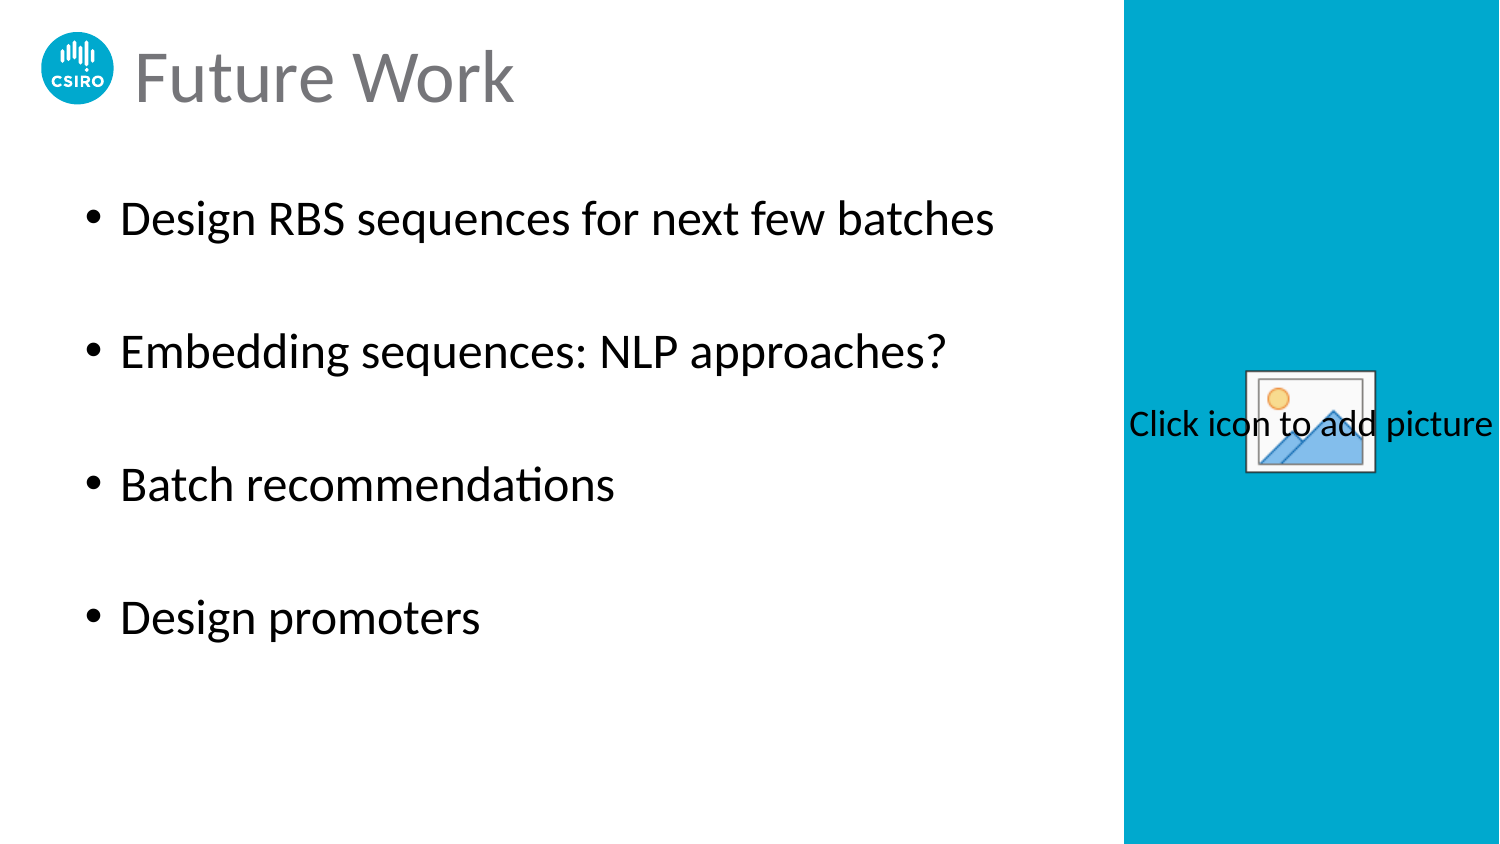

# Future Work
Design RBS sequences for next few batches

Embedding sequences: NLP approaches?

Batch recommendations

Design promoters